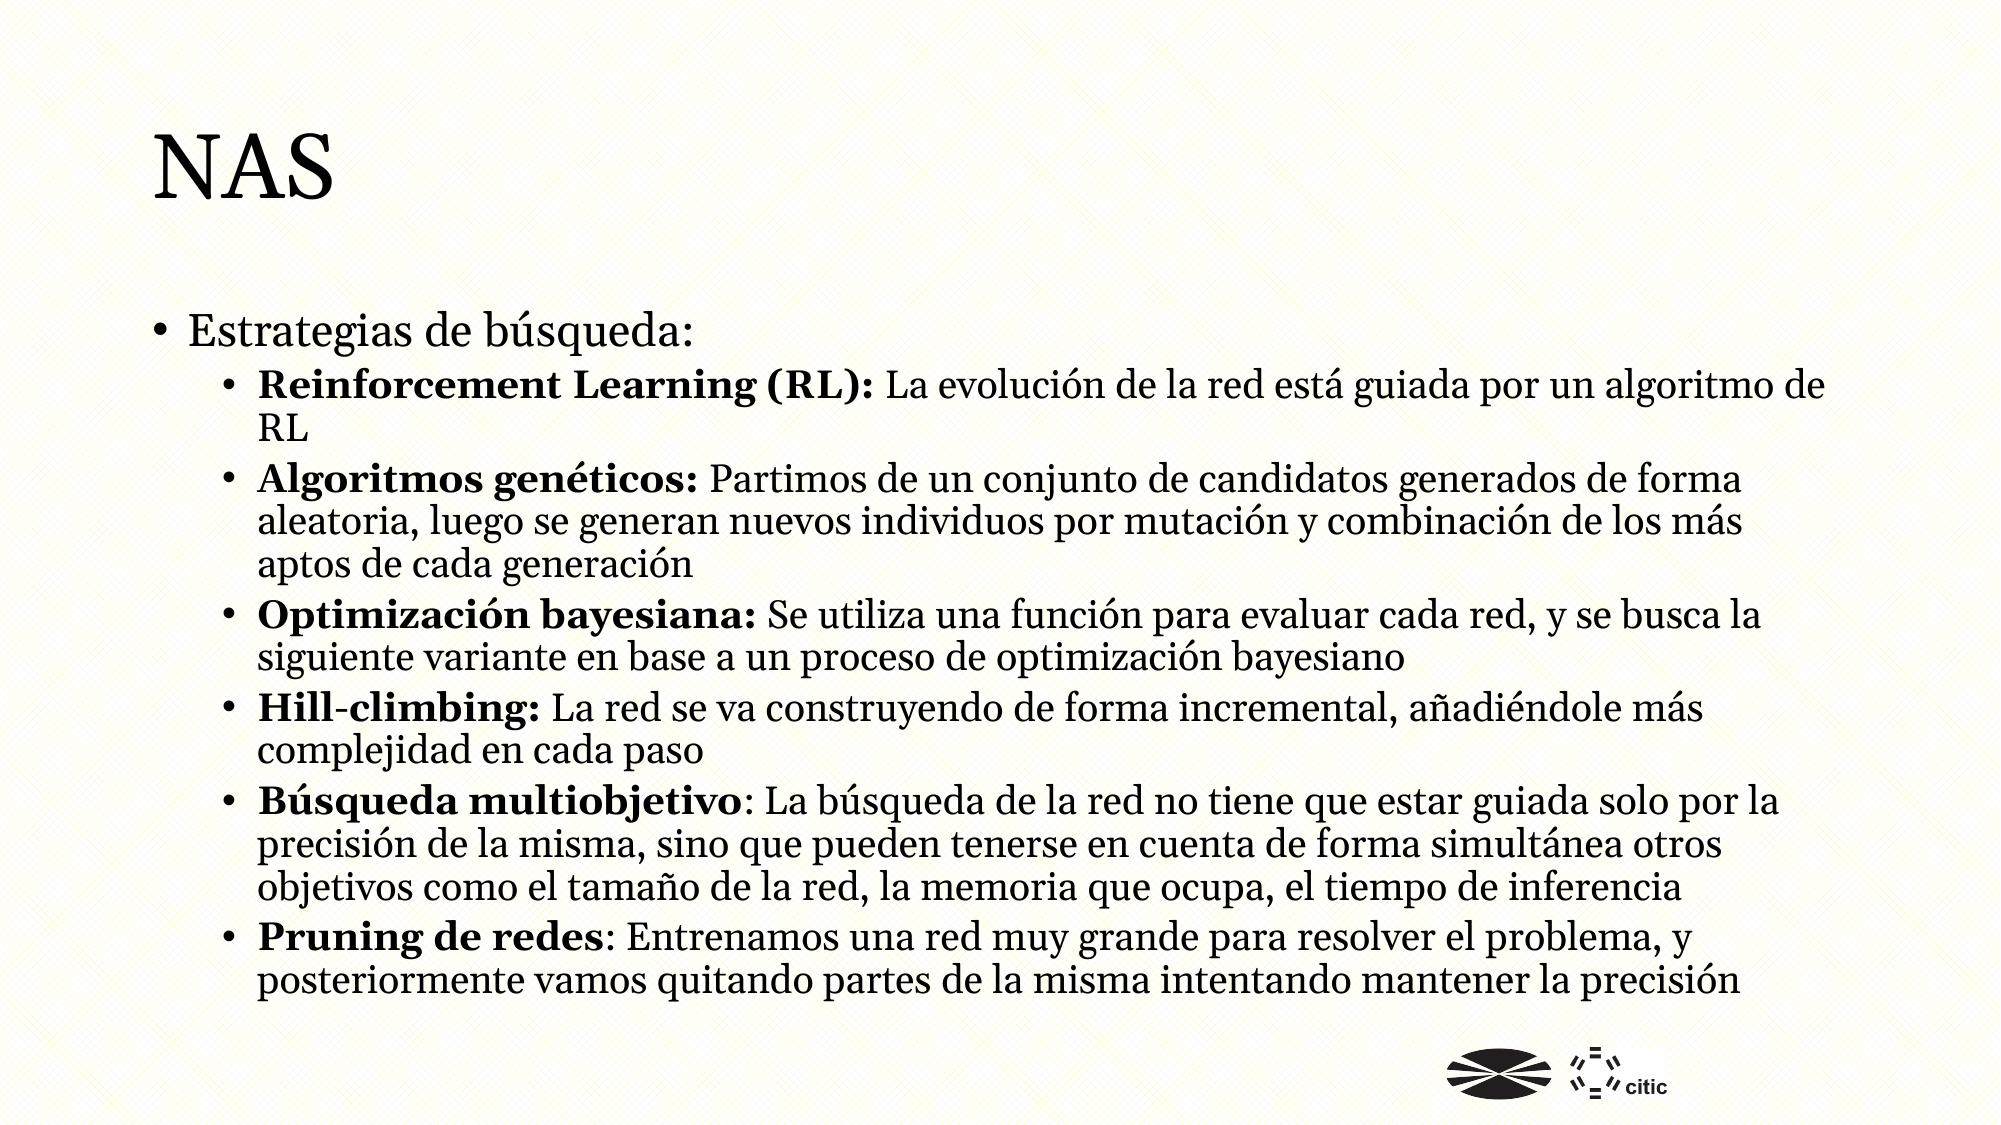

# NAS
Estrategias de búsqueda:
Reinforcement Learning (RL): La evolución de la red está guiada por un algoritmo de RL
Algoritmos genéticos: Partimos de un conjunto de candidatos generados de forma aleatoria, luego se generan nuevos individuos por mutación y combinación de los más aptos de cada generación
Optimización bayesiana: Se utiliza una función para evaluar cada red, y se busca la siguiente variante en base a un proceso de optimización bayesiano
Hill-climbing: La red se va construyendo de forma incremental, añadiéndole más complejidad en cada paso
Búsqueda multiobjetivo: La búsqueda de la red no tiene que estar guiada solo por la precisión de la misma, sino que pueden tenerse en cuenta de forma simultánea otros objetivos como el tamaño de la red, la memoria que ocupa, el tiempo de inferencia
Pruning de redes: Entrenamos una red muy grande para resolver el problema, y posteriormente vamos quitando partes de la misma intentando mantener la precisión